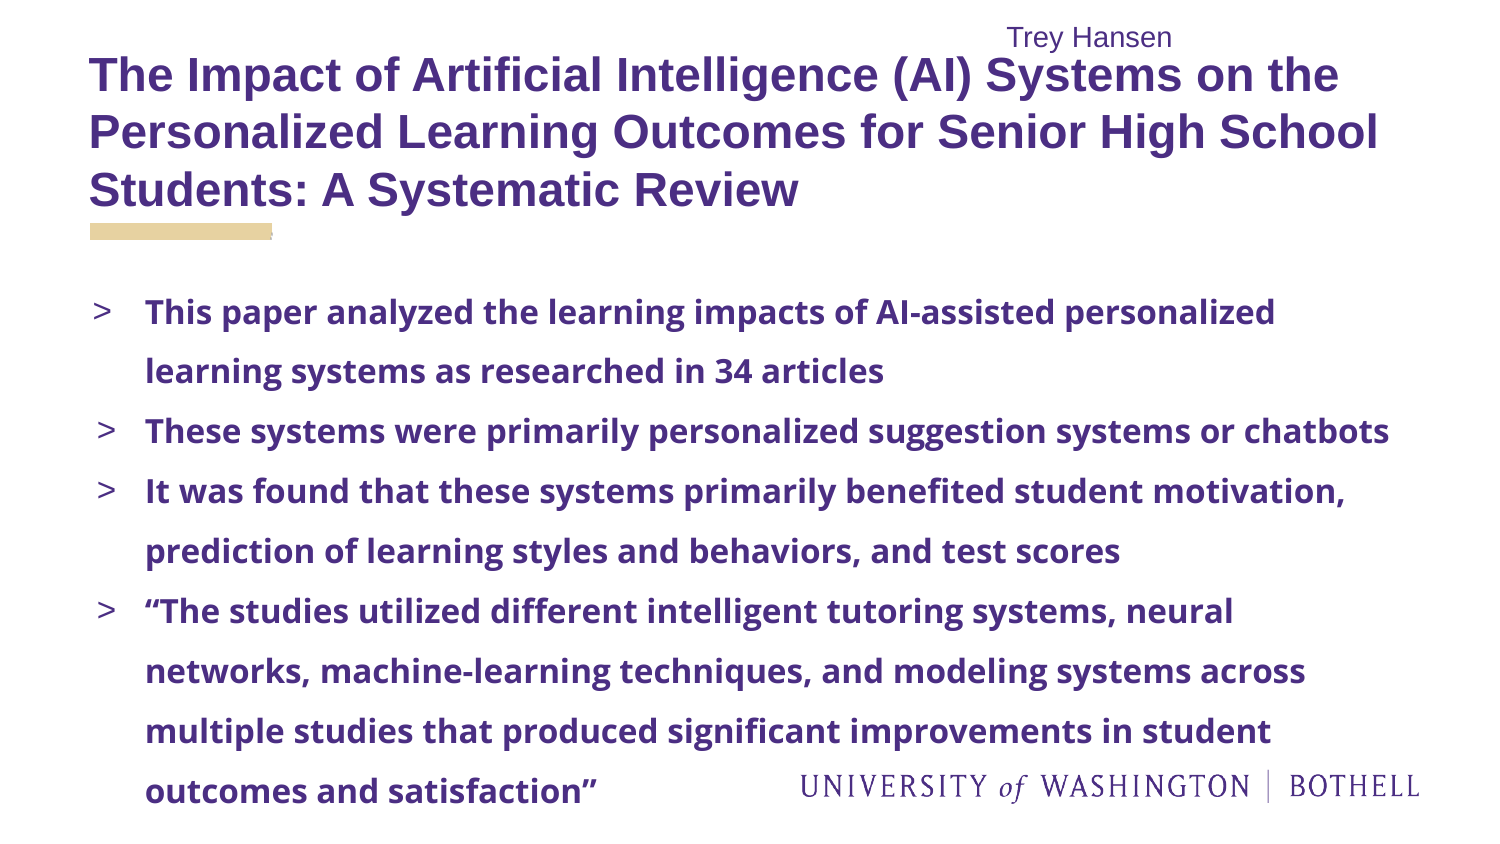

Trey Hansen
# The Impact of Artificial Intelligence (AI) Systems on the Personalized Learning Outcomes for Senior High School Students: A Systematic Review
This paper analyzed the learning impacts of AI-assisted personalized learning systems as researched in 34 articles
These systems were primarily personalized suggestion systems or chatbots
It was found that these systems primarily benefited student motivation, prediction of learning styles and behaviors, and test scores
“The studies utilized different intelligent tutoring systems, neural networks, machine-learning techniques, and modeling systems across multiple studies that produced significant improvements in student outcomes and satisfaction”